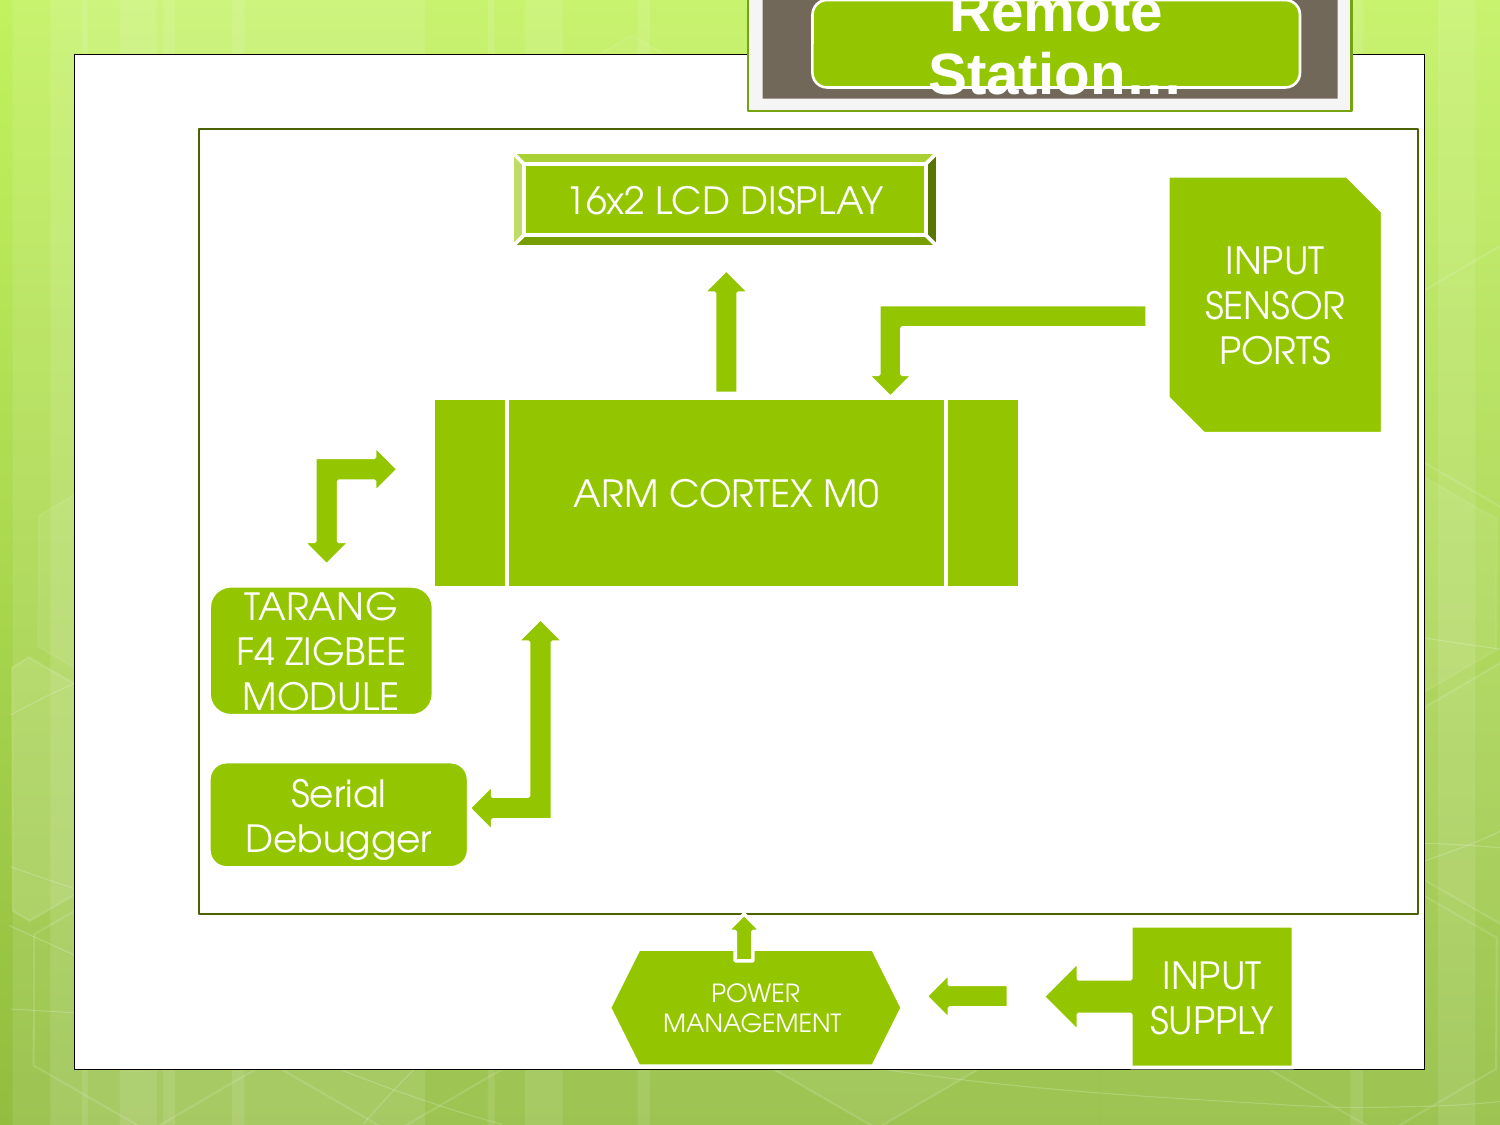

Remote Station…

16x2 LCD DISPLAY
INPUT
SENSOR PORTS

ARM CORTEX M0

TARANG F4 ZIGBEE MODULE

Serial
Debugger

INPUT SUPPLY
POWER MANAGEMENT